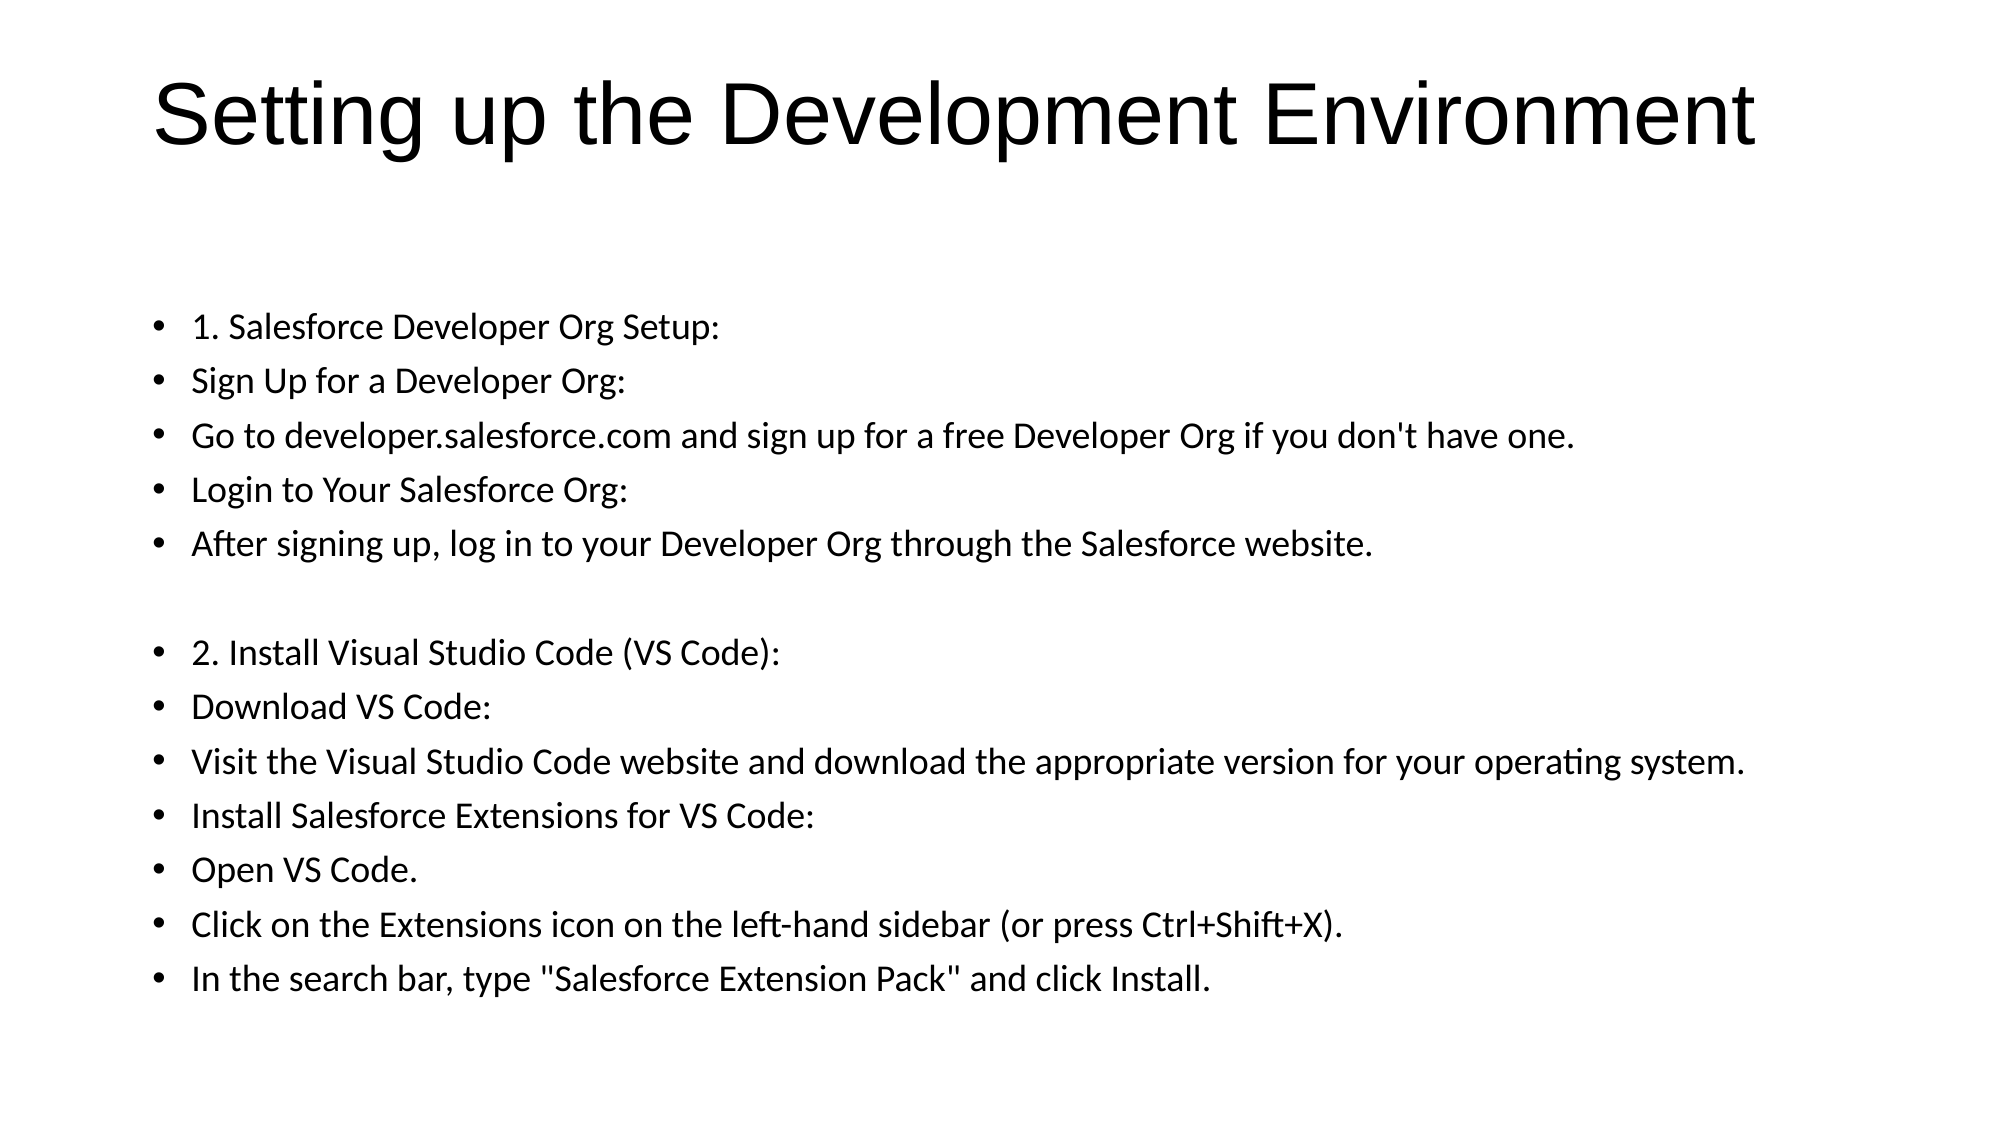

# Setting up the Development Environment
1. Salesforce Developer Org Setup:
Sign Up for a Developer Org:
Go to developer.salesforce.com and sign up for a free Developer Org if you don't have one.
Login to Your Salesforce Org:
After signing up, log in to your Developer Org through the Salesforce website.

2. Install Visual Studio Code (VS Code):
Download VS Code:
Visit the Visual Studio Code website and download the appropriate version for your operating system.
Install Salesforce Extensions for VS Code:
Open VS Code.
Click on the Extensions icon on the left-hand sidebar (or press Ctrl+Shift+X).
In the search bar, type "Salesforce Extension Pack" and click Install.